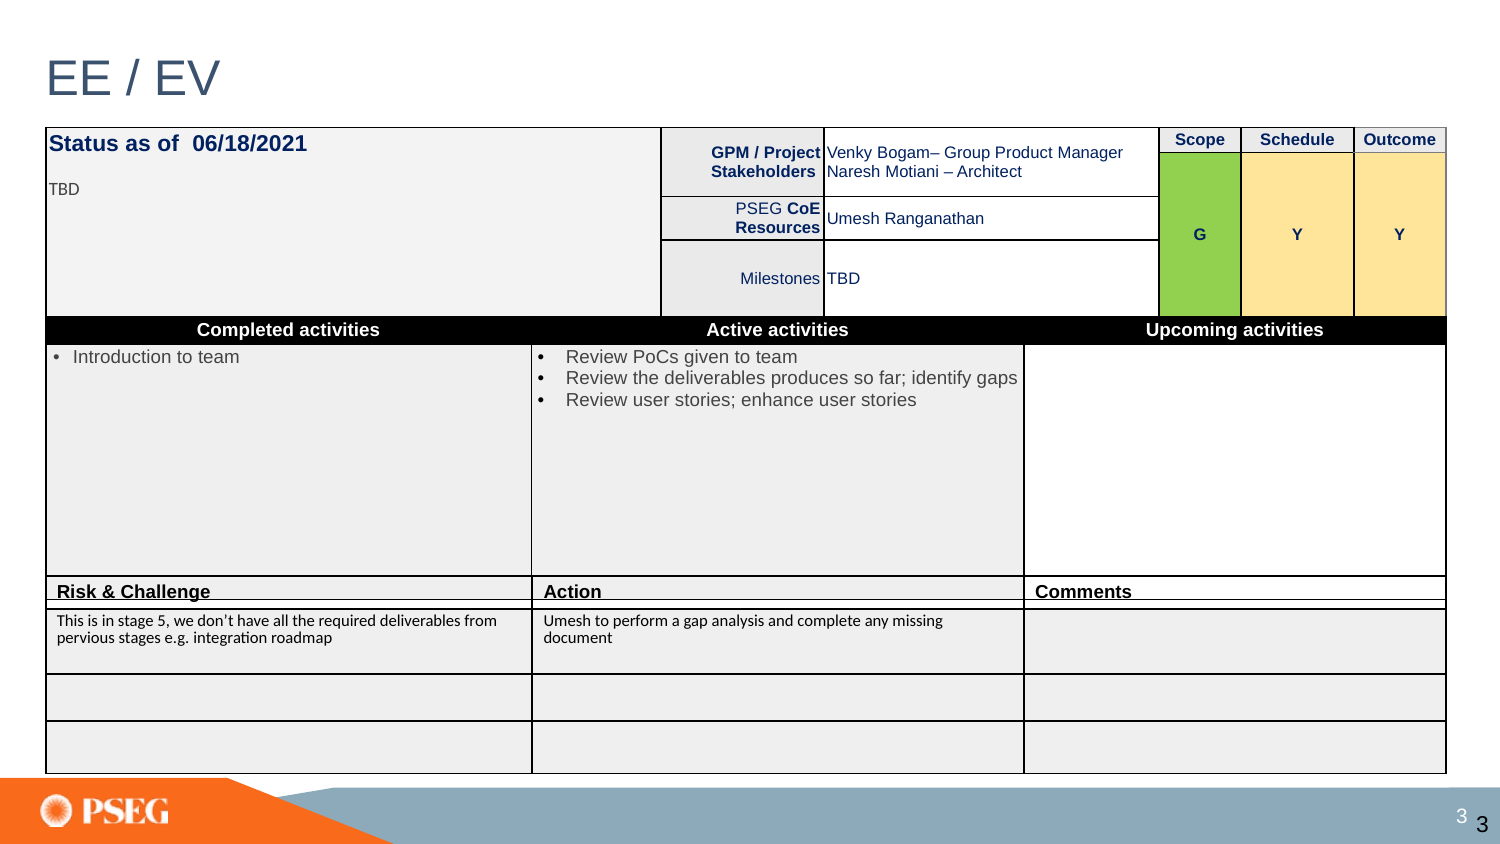

# EE / EV
| Status as of 06/18/2021 TBD |  | GPM / Project Stakeholders | Venky Bogam– Group Product Manager Naresh Motiani – Architect |  | Scope | Schedule | Outcome |
| --- | --- | --- | --- | --- | --- | --- | --- |
|  |  |  |  |  | G | Y | Y |
|  |  | PSEG CoE Resources | Umesh Ranganathan |  |  |  |  |
|  |  | Milestones | TBD |  |  |  |  |
| Completed activities | Active activities |  |  | Upcoming activities |  |  |  |
| Introduction to team | Review PoCs given to team Review the deliverables produces so far; identify gaps Review user stories; enhance user stories |  |  |  |  |  |  |
|  |  |  |  |  |  |  |  |
| Risk & Challenge | Action | Comments |
| --- | --- | --- |
| This is in stage 5, we don’t have all the required deliverables from pervious stages e.g. integration roadmap | Umesh to perform a gap analysis and complete any missing document |  |
|  |  |  |
|  |  |  |
3